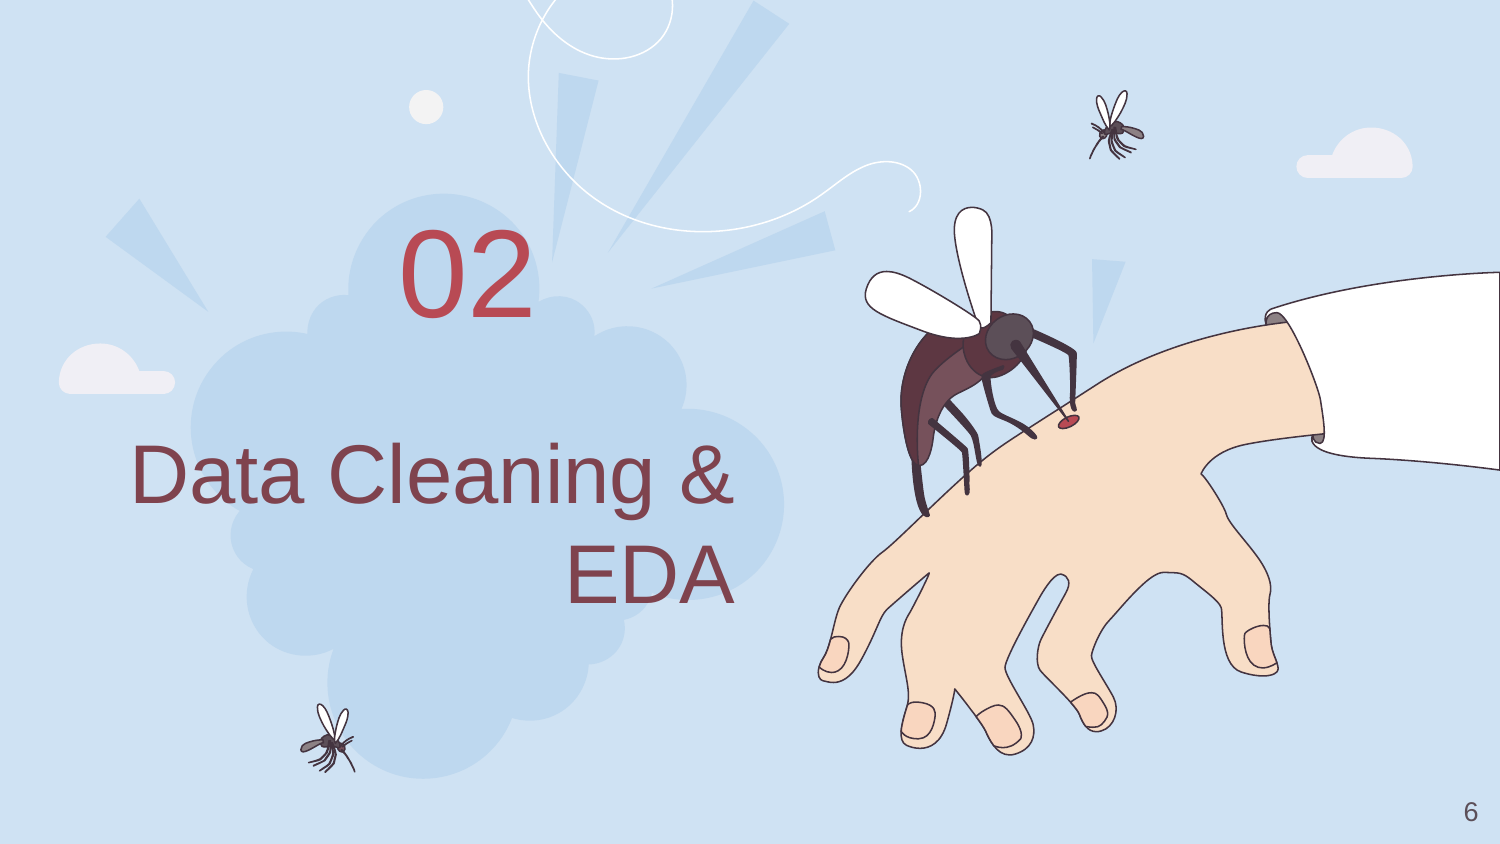

02

# Data Cleaning & EDA
6